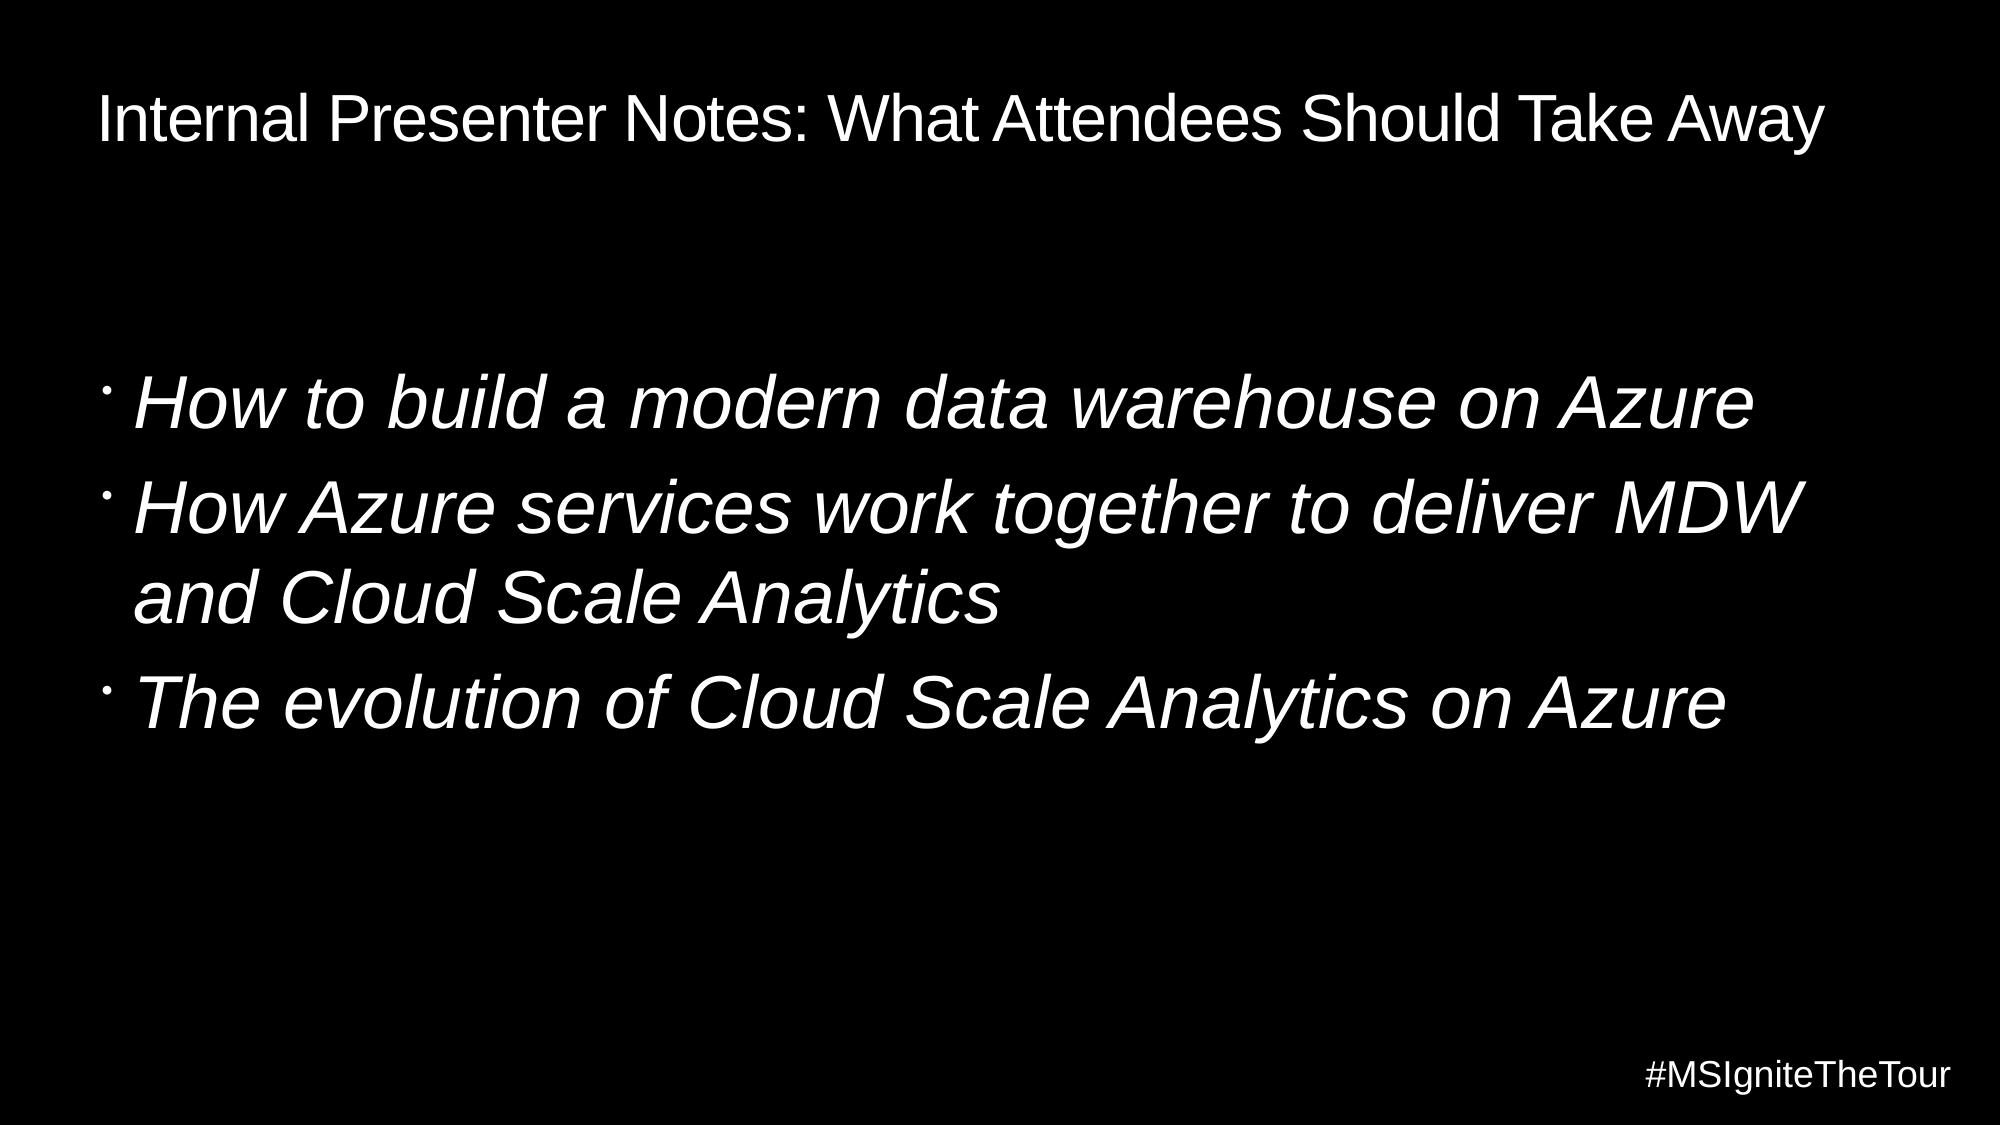

# Internal Presenter Notes: What Attendees Should Take Away
How to build a modern data warehouse on Azure
How Azure services work together to deliver MDW and Cloud Scale Analytics
The evolution of Cloud Scale Analytics on Azure